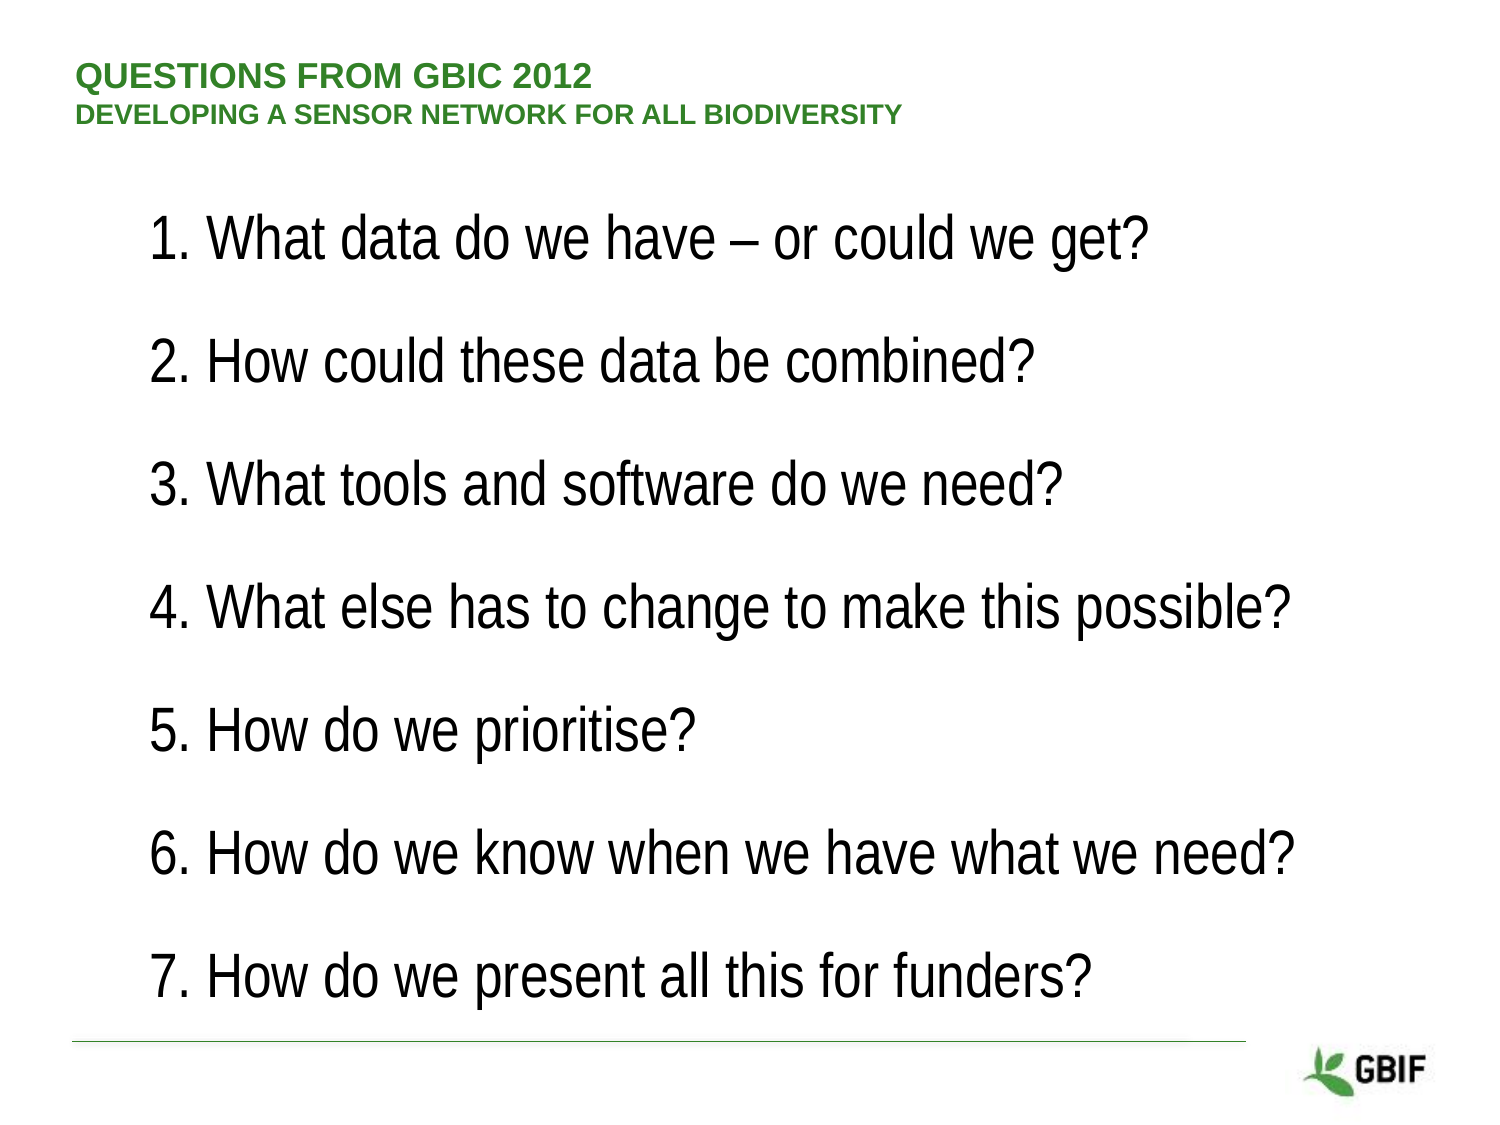

# Questions from GBIC 2012 Developing a sensor network for all biodiversity
What data do we have – or could we get?
How could these data be combined?
What tools and software do we need?
What else has to change to make this possible?
How do we prioritise?
How do we know when we have what we need?
How do we present all this for funders?